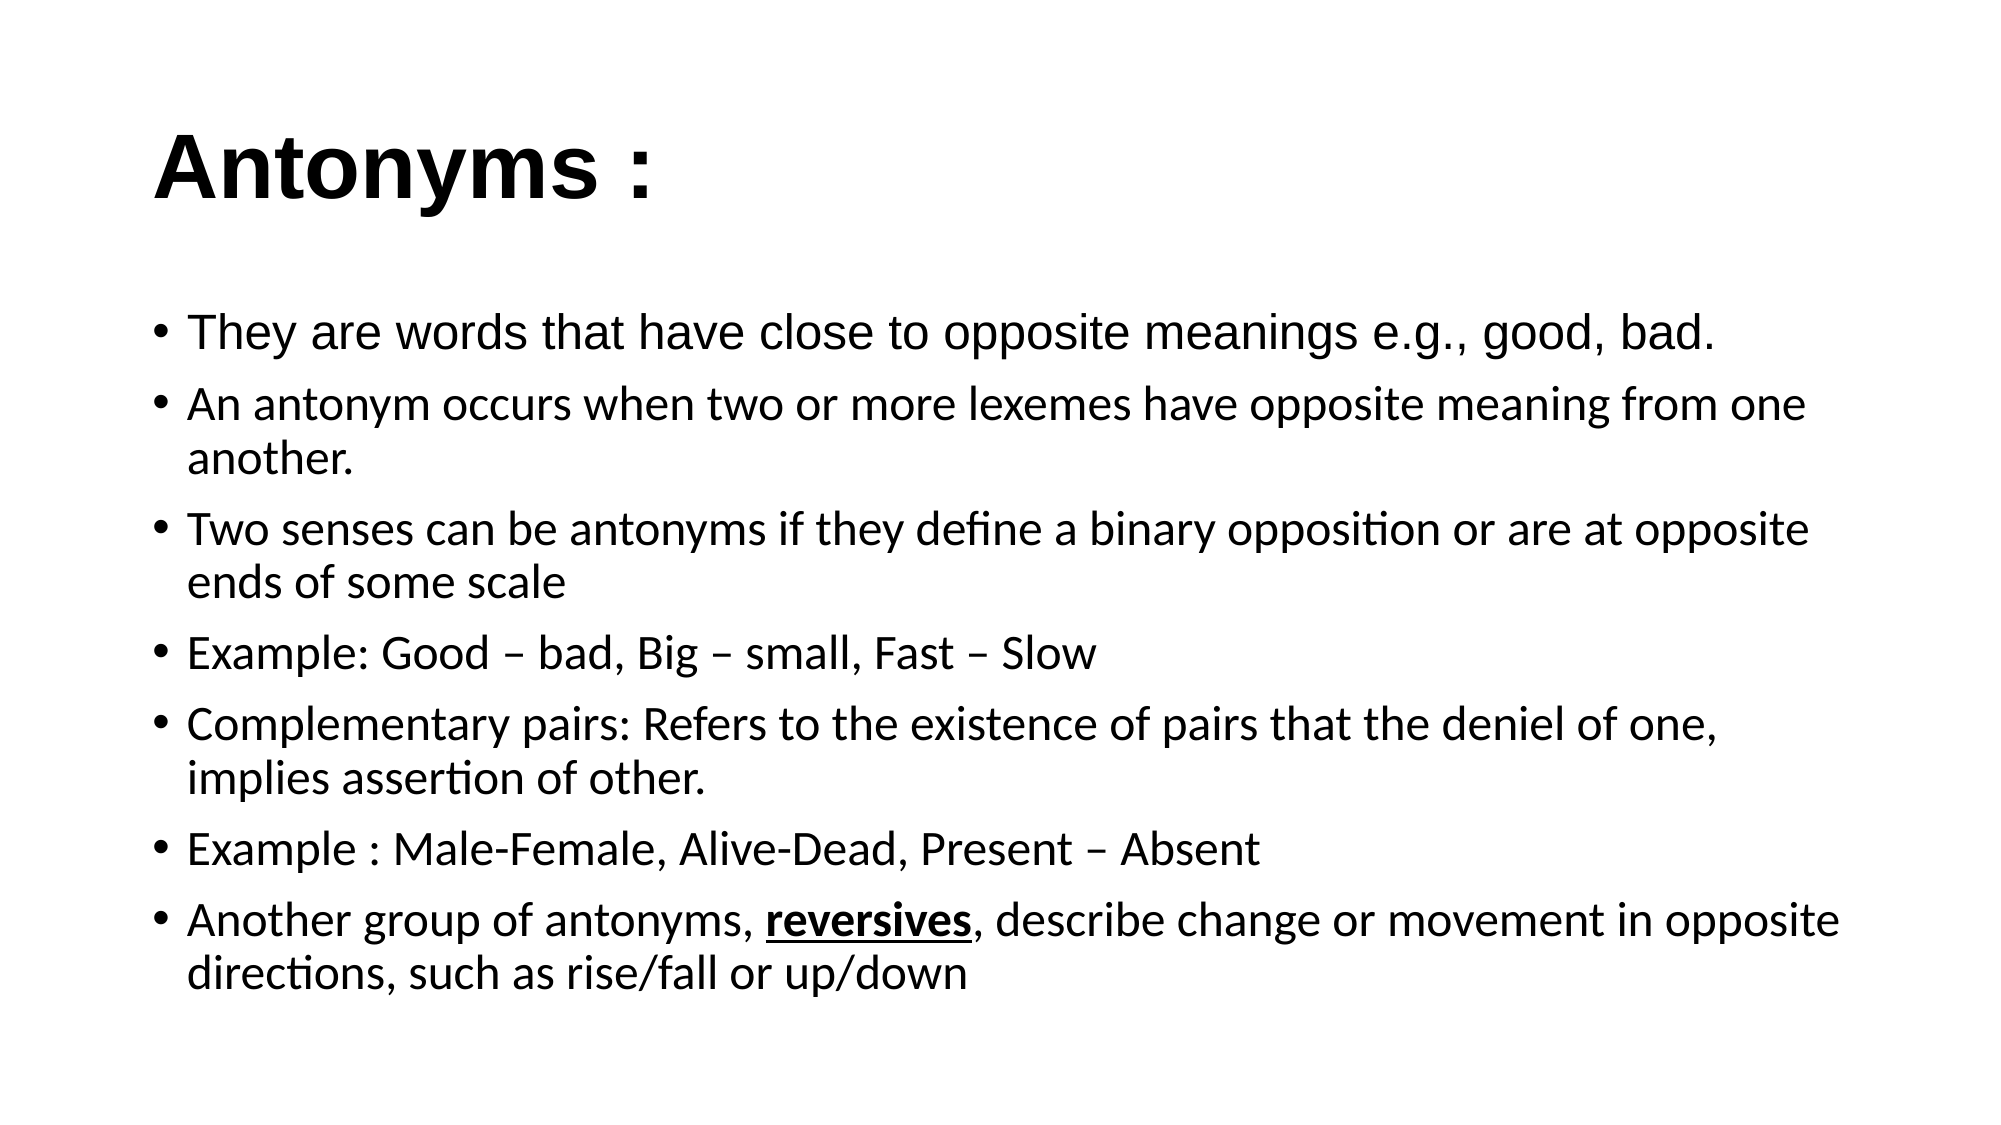

# Antonyms :
They are words that have close to opposite meanings e.g., good, bad.
An antonym occurs when two or more lexemes have opposite meaning from one another.
Two senses can be antonyms if they define a binary opposition or are at opposite ends of some scale
Example: Good – bad, Big – small, Fast – Slow
Complementary pairs: Refers to the existence of pairs that the deniel of one, implies assertion of other.
Example : Male-Female, Alive-Dead, Present – Absent
Another group of antonyms, reversives, describe change or movement in opposite directions, such as rise/fall or up/down